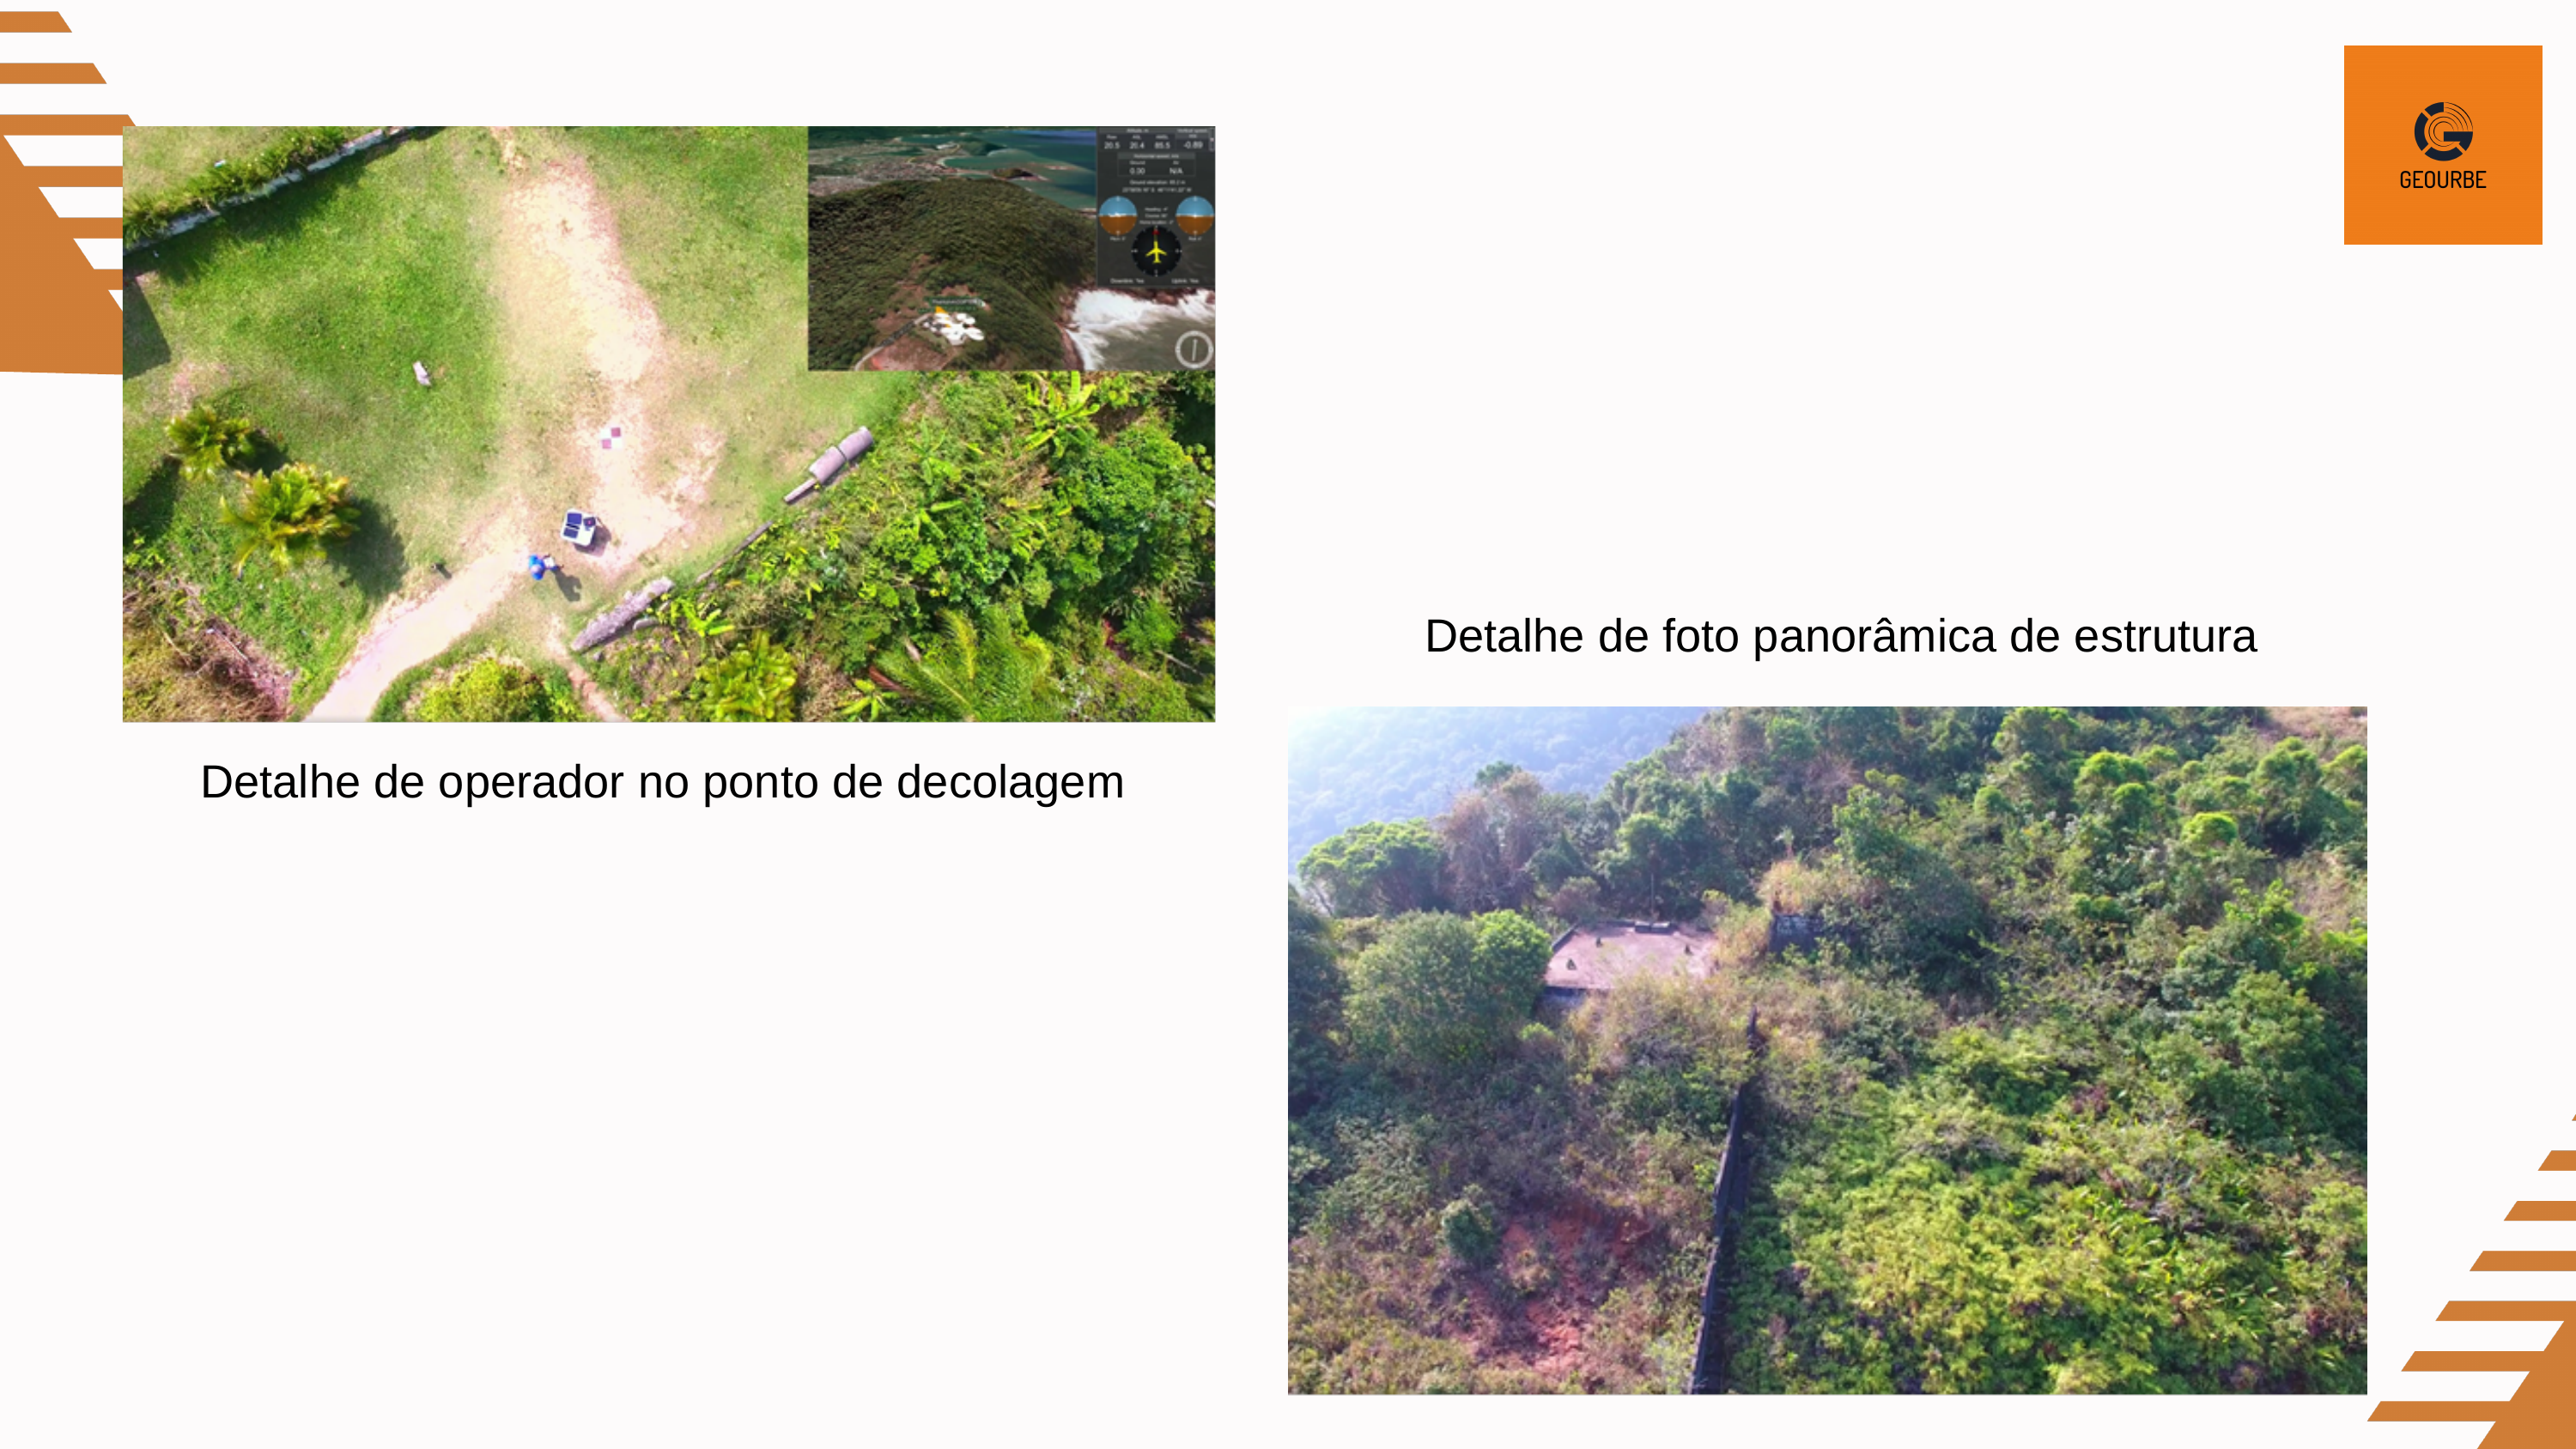

Detalhe de foto panorâmica de estrutura

Detalhe de operador no ponto de decolagem